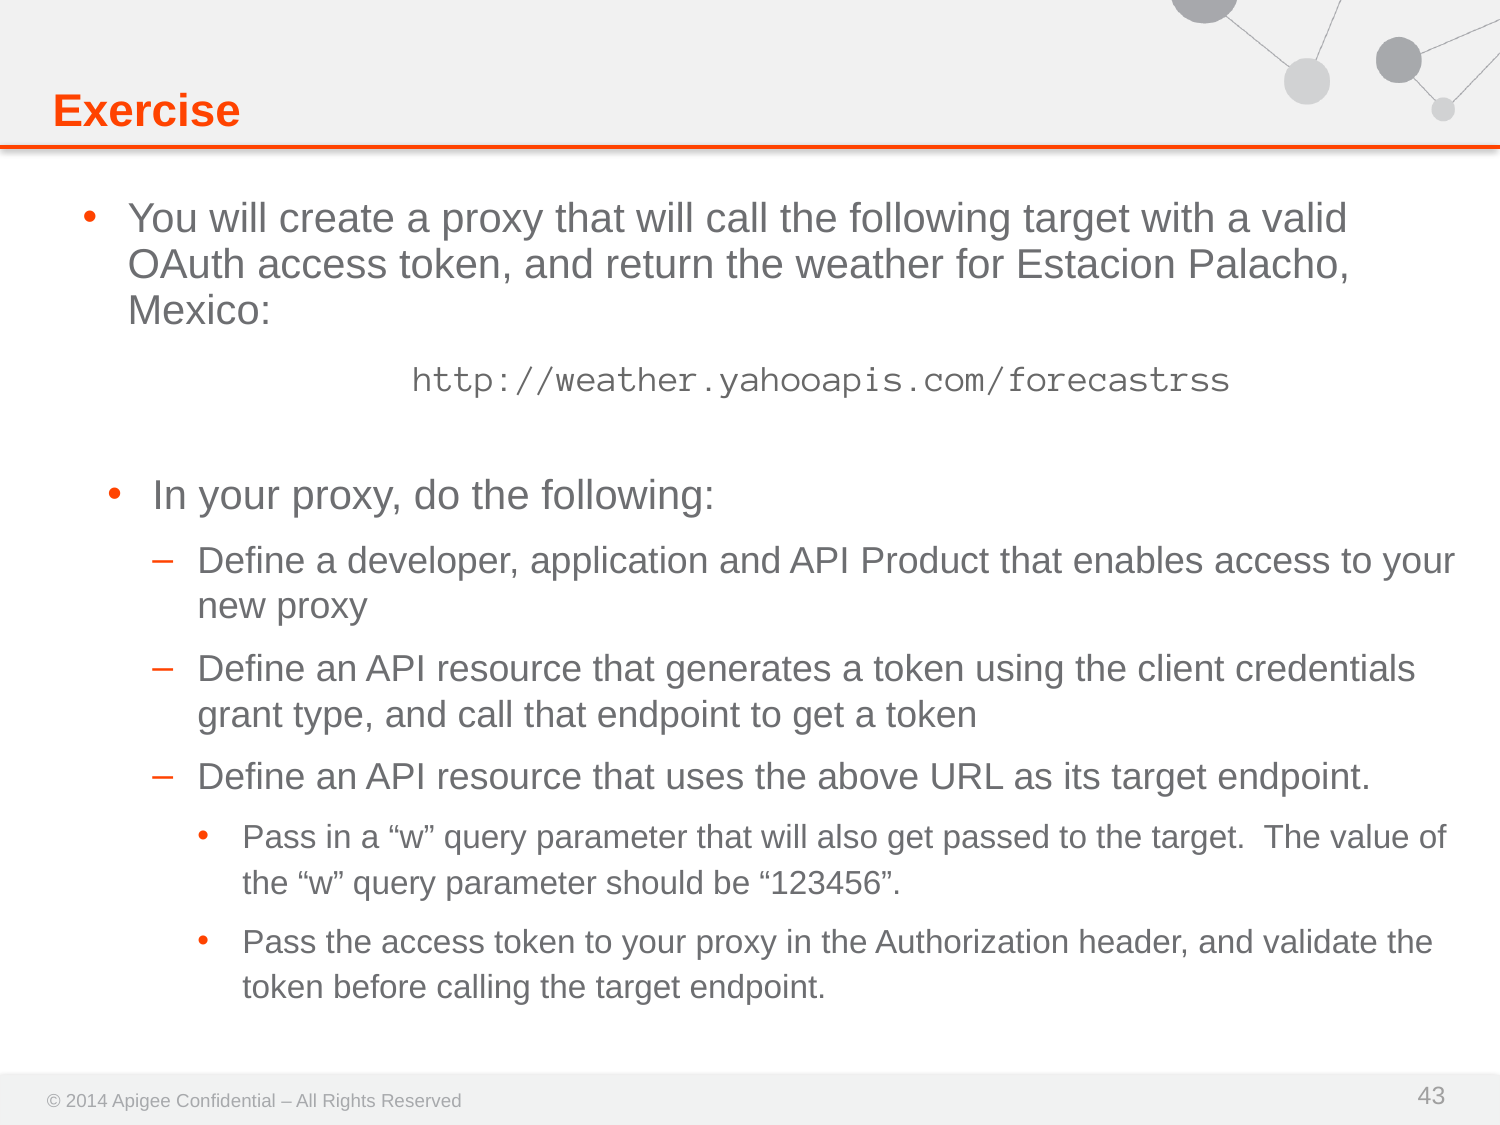

# Exercise
You will create a proxy that will call the following target with a valid OAuth access token, and return the weather for Estacion Palacho, Mexico:
http://weather.yahooapis.com/forecastrss
In your proxy, do the following:
Define a developer, application and API Product that enables access to your new proxy
Define an API resource that generates a token using the client credentials grant type, and call that endpoint to get a token
Define an API resource that uses the above URL as its target endpoint.
Pass in a “w” query parameter that will also get passed to the target.  The value of the “w” query parameter should be “123456”.
Pass the access token to your proxy in the Authorization header, and validate the token before calling the target endpoint.
43